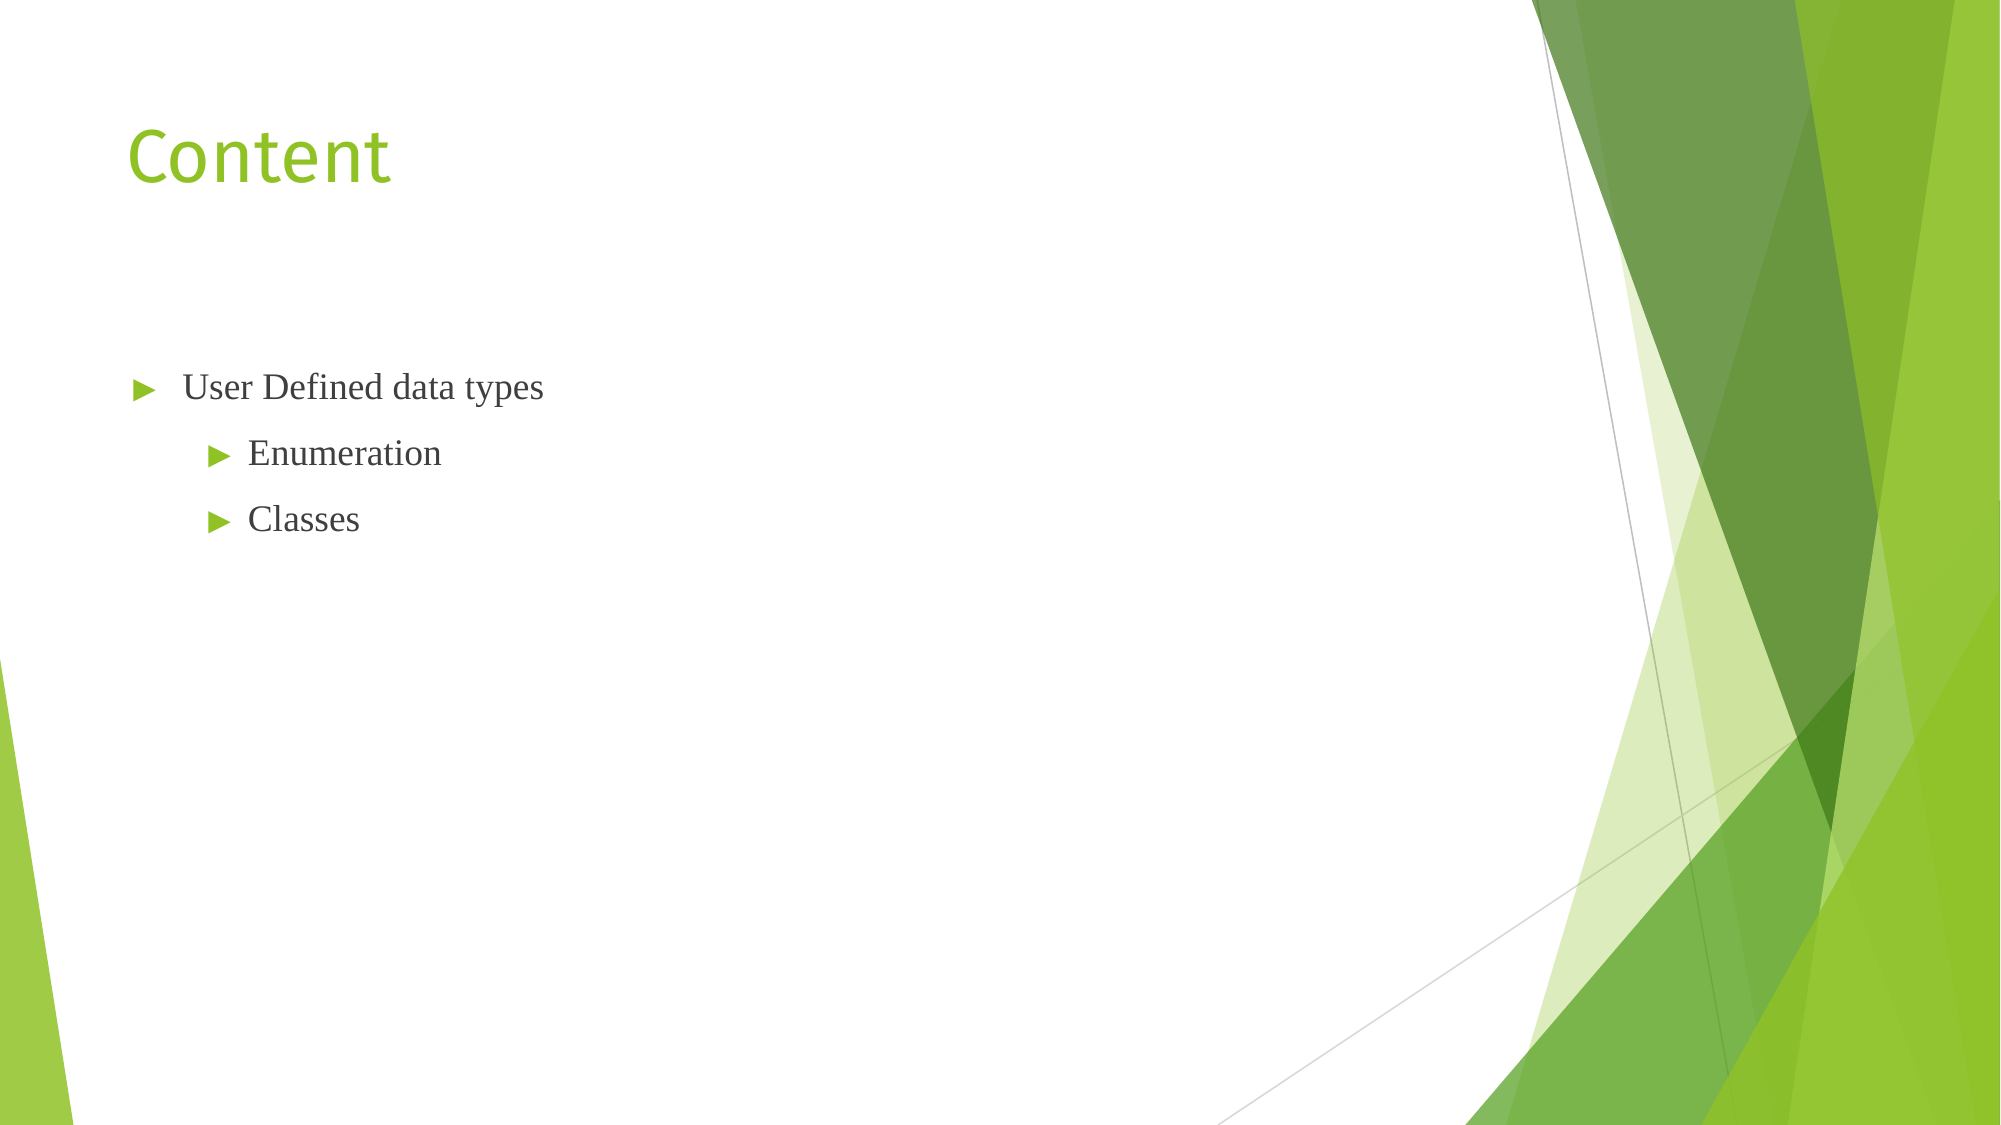

# Content
User Defined data types
Enumeration
Classes